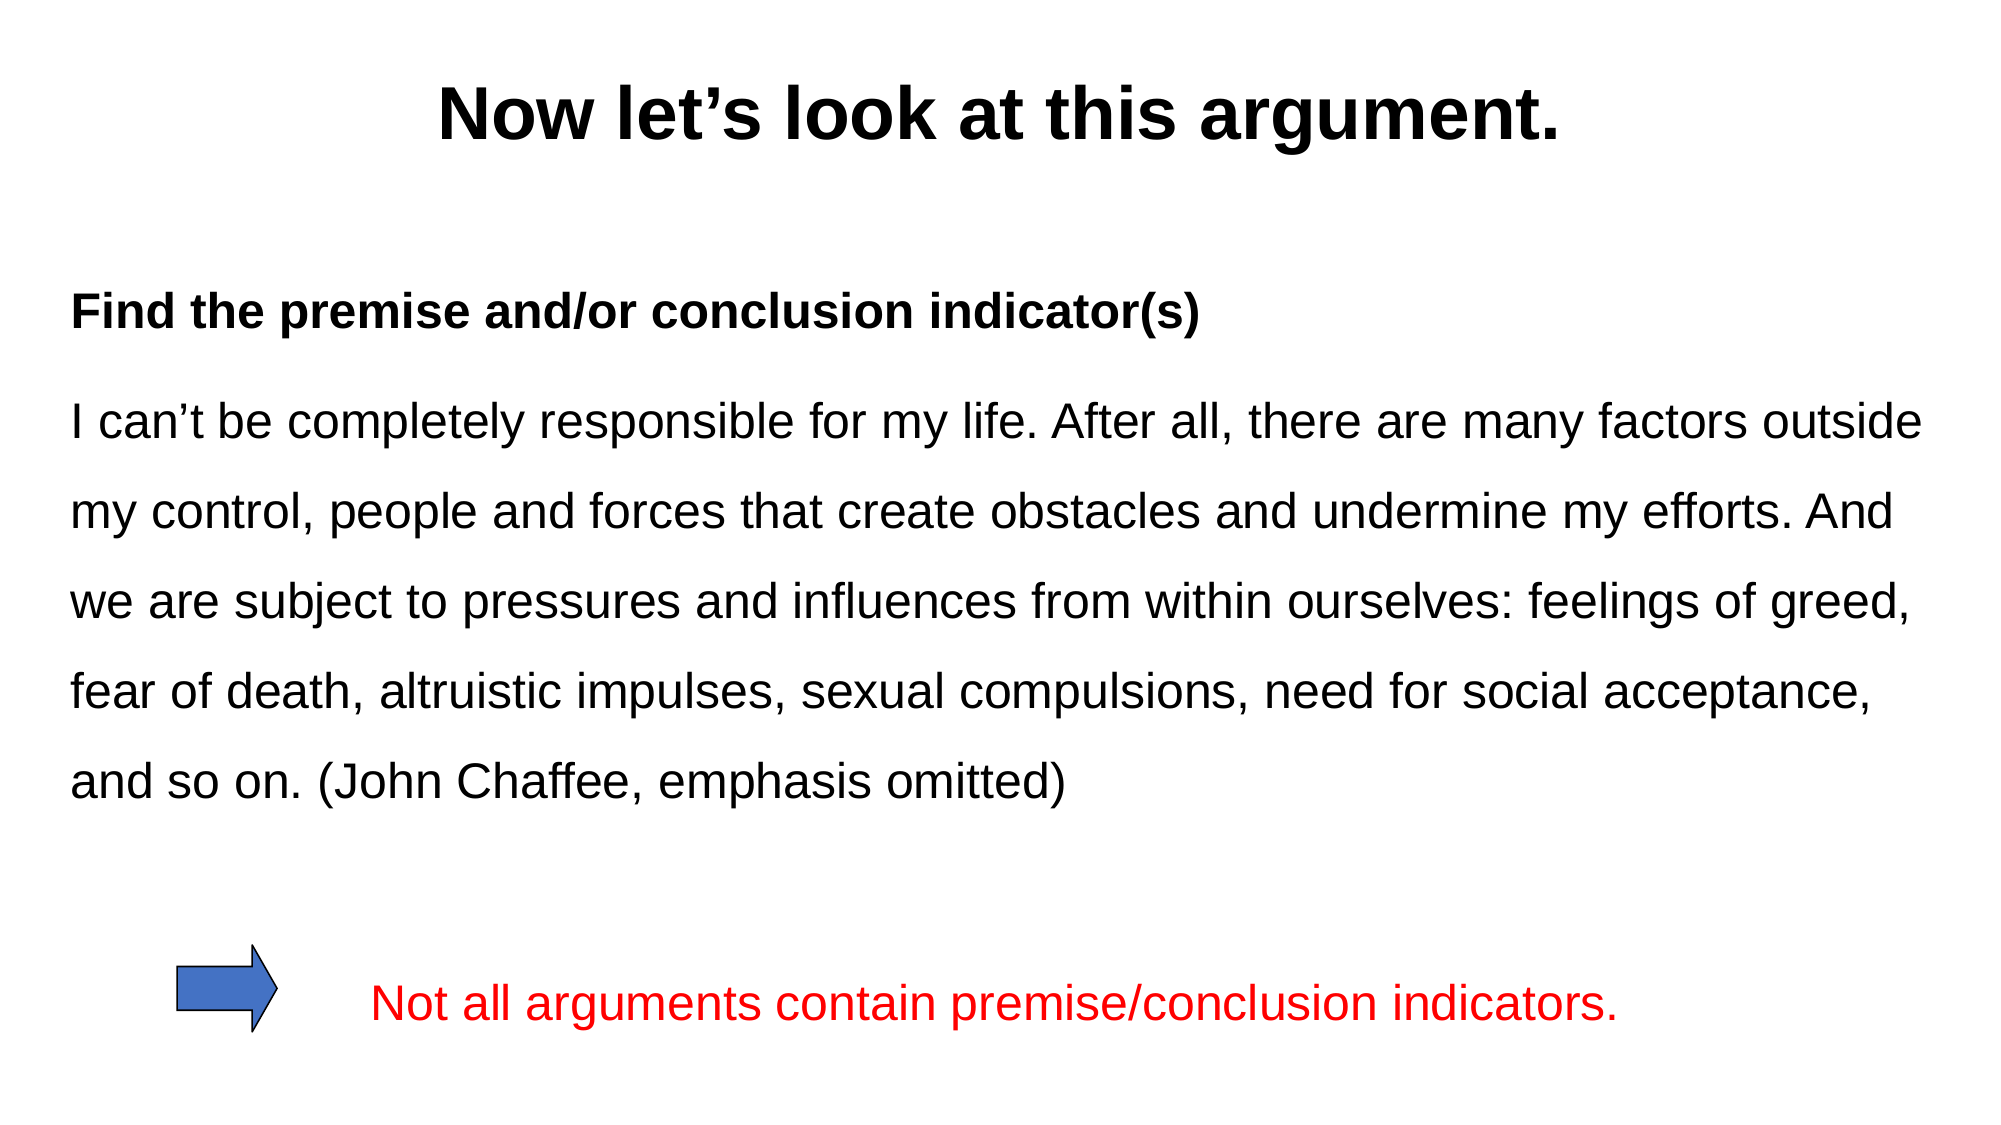

Now let’s look at this argument.
	Find the premise and/or conclusion indicator(s)
	I can’t be completely responsible for my life. After all, there are many factors outside my control, people and forces that create obstacles and undermine my efforts. And we are subject to pressures and inﬂuences from within ourselves: feelings of greed, fear of death, altruistic impulses, sexual compulsions, need for social acceptance, and so on. (John Chaffee, emphasis omitted)

			Not all arguments contain premise/conclusion indicators.